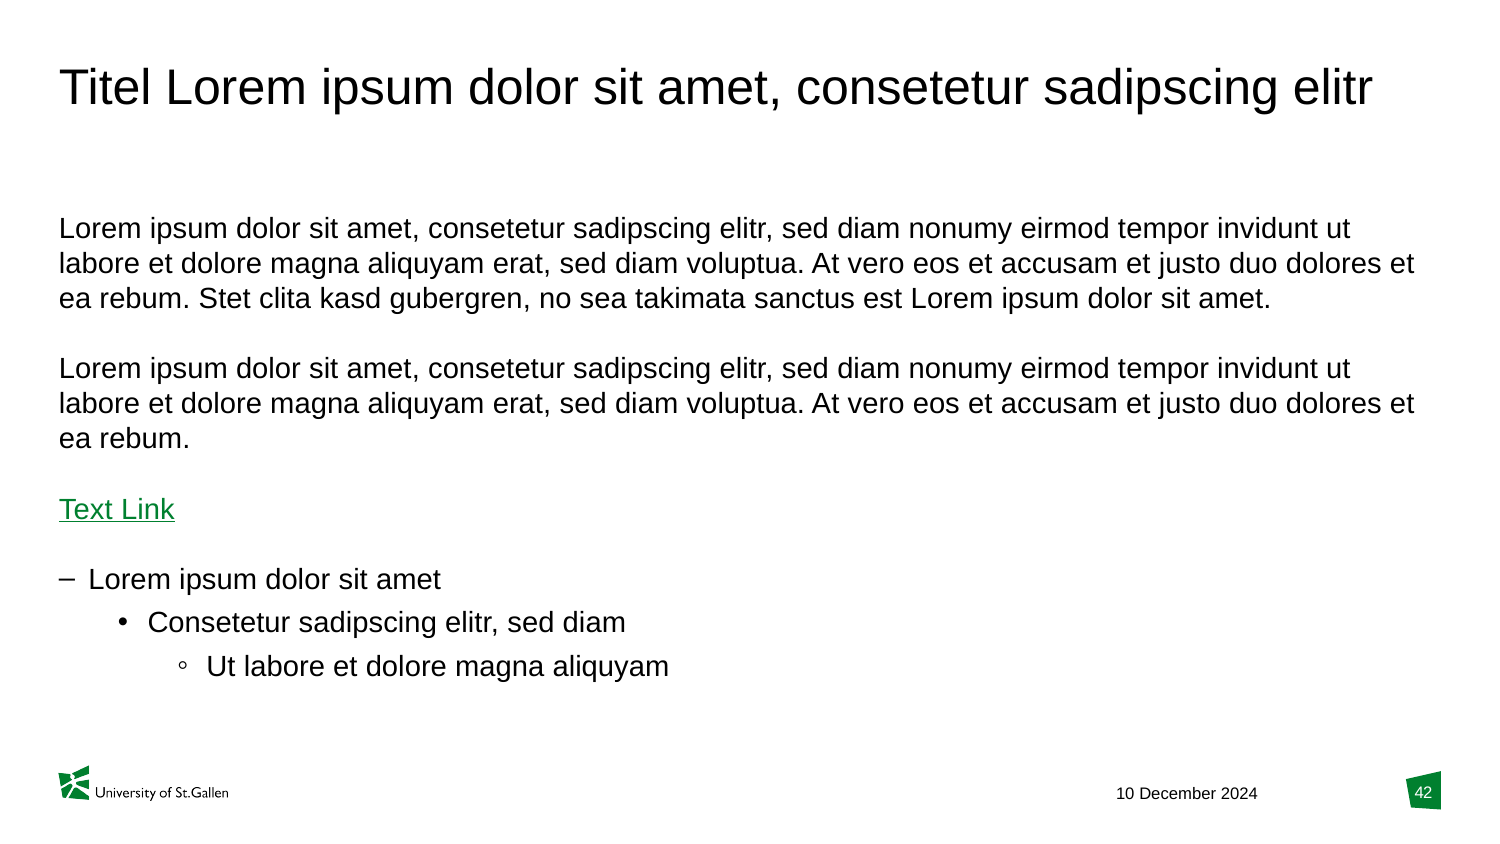

# Titel Lorem ipsum dolor sit amet, consetetur sadipscing elitr
Lorem ipsum dolor sit amet, consetetur sadipscing elitr, sed diam nonumy eirmod tempor invidunt ut labore et dolore magna aliquyam erat, sed diam voluptua. At vero eos et accusam et justo duo dolores et ea rebum. Stet clita kasd gubergren, no sea takimata sanctus est Lorem ipsum dolor sit amet.

Lorem ipsum dolor sit amet, consetetur sadipscing elitr, sed diam nonumy eirmod tempor invidunt ut labore et dolore magna aliquyam erat, sed diam voluptua. At vero eos et accusam et justo duo dolores et ea rebum.

Text Link

Lorem ipsum dolor sit amet
Consetetur sadipscing elitr, sed diam
Ut labore et dolore magna aliquyam

42